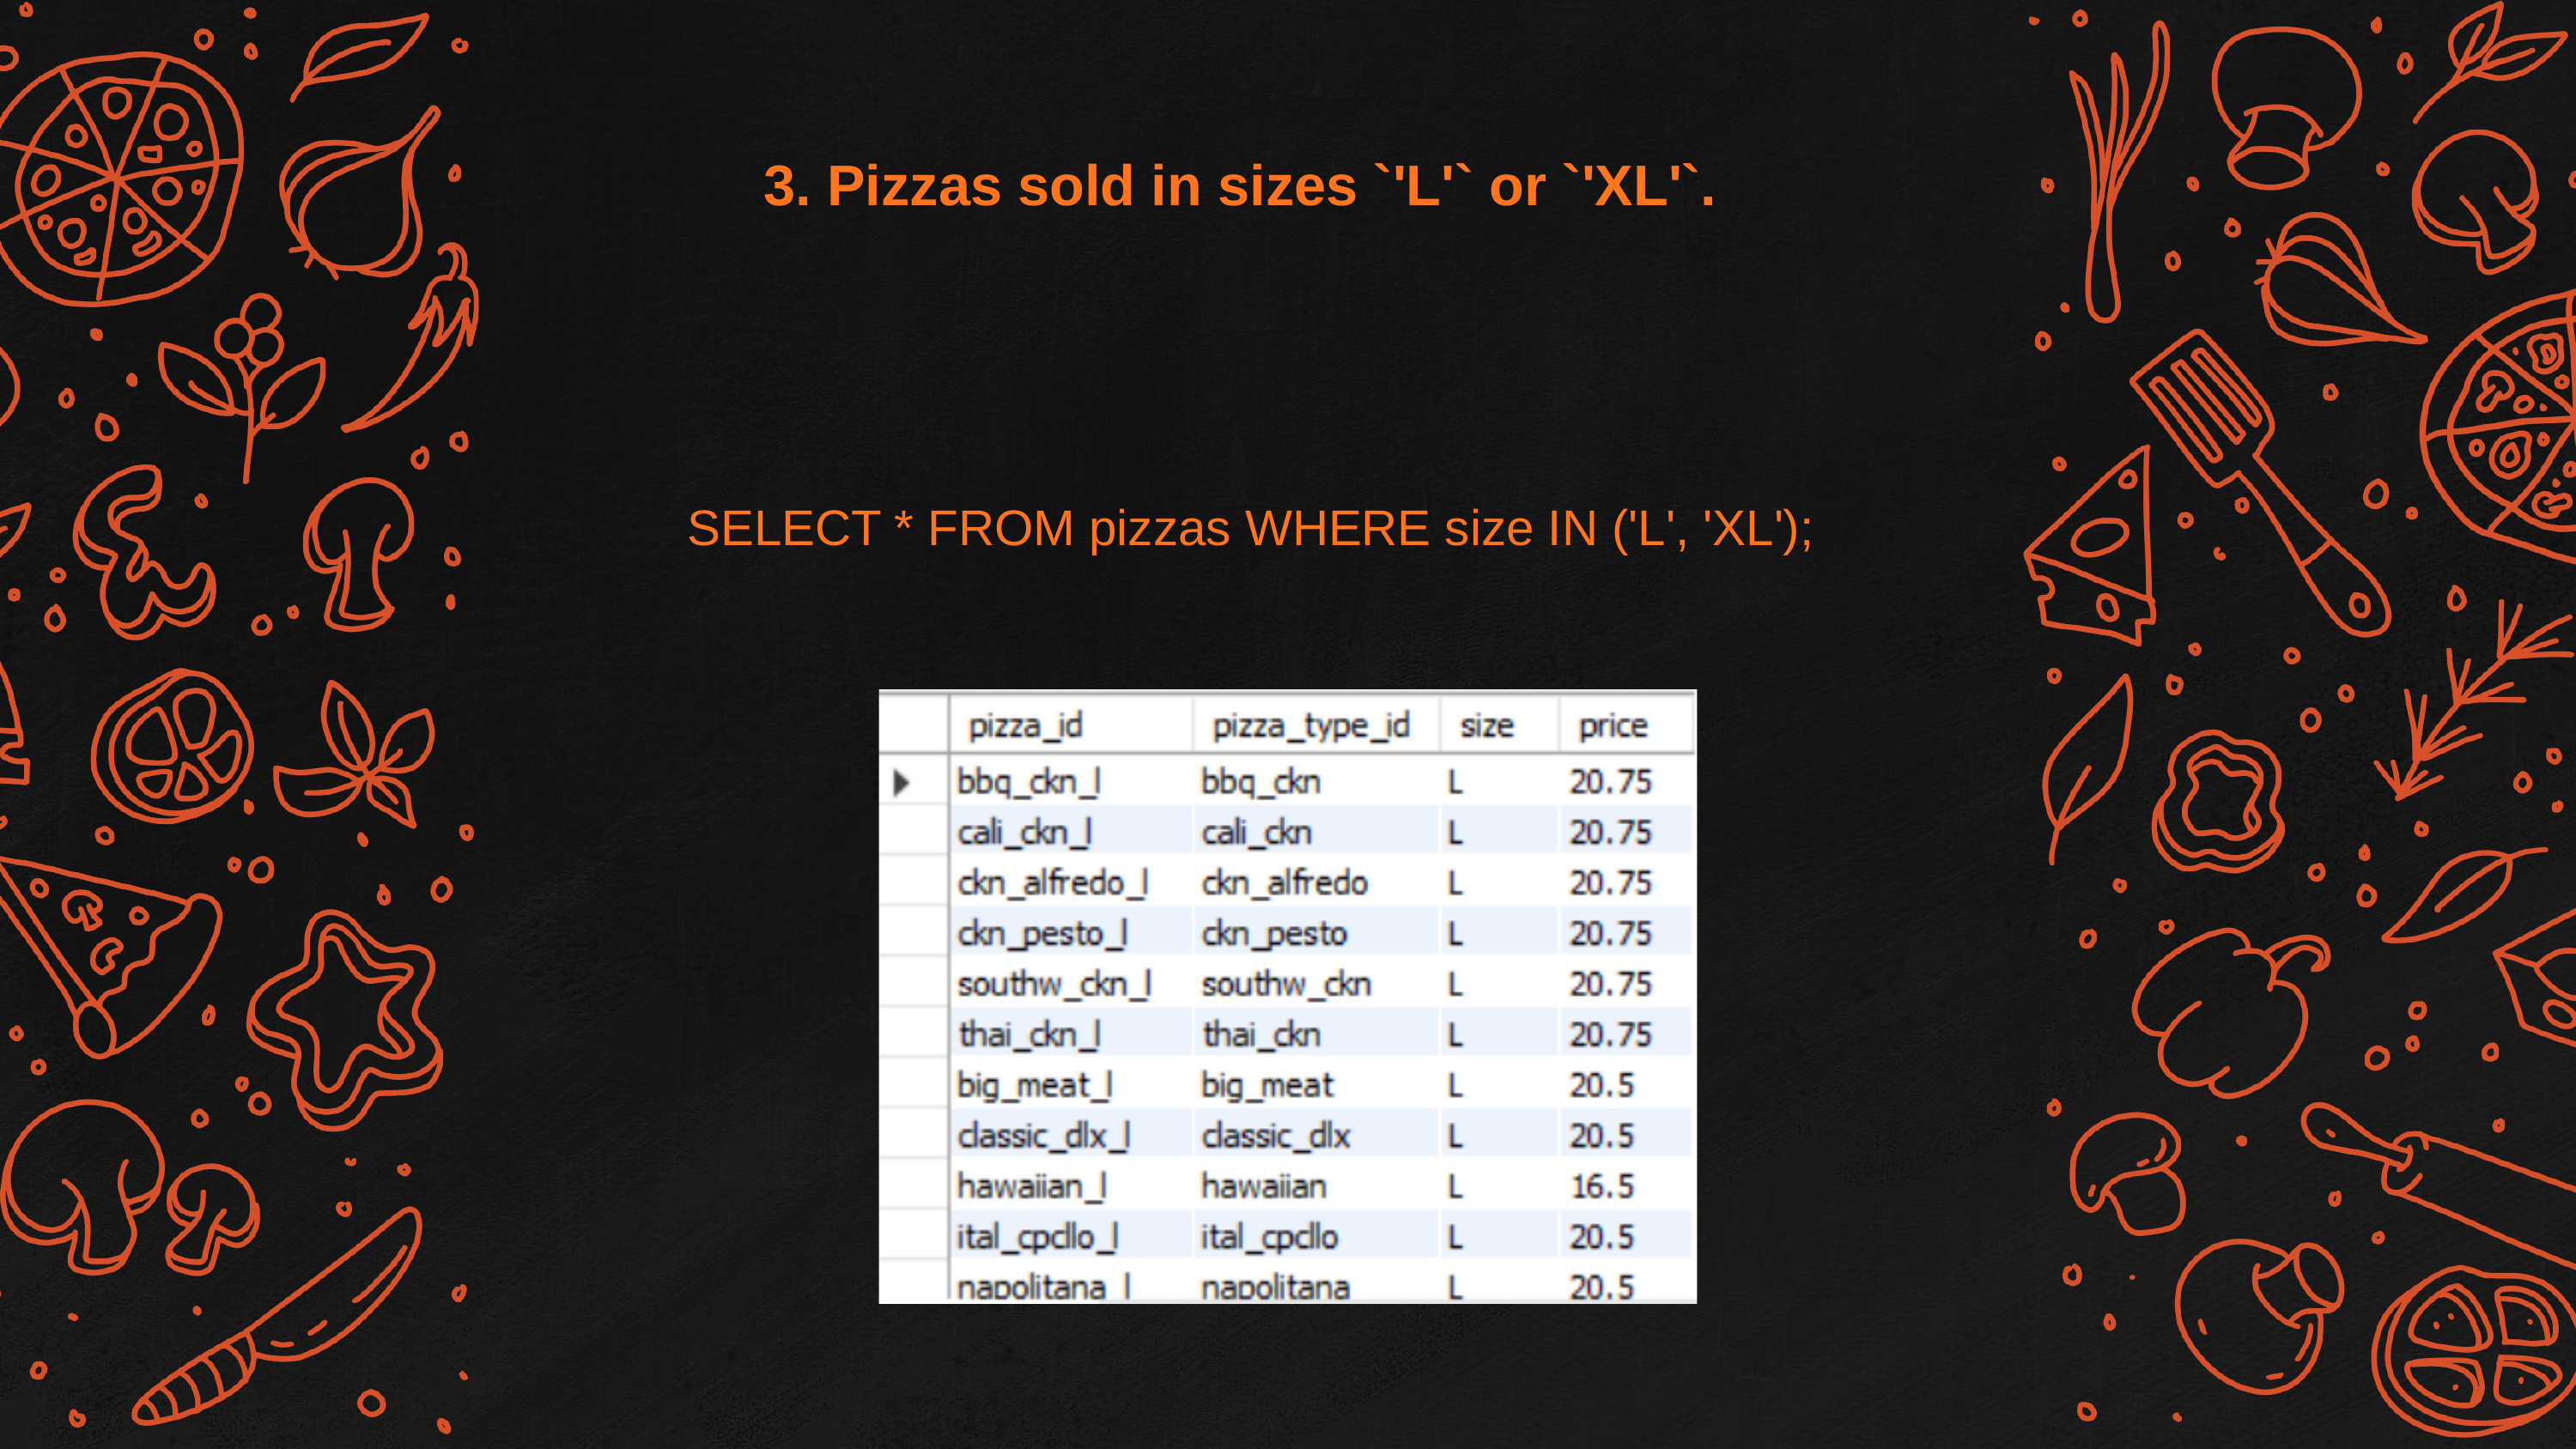

3. Pizzas sold in sizes `'L'` or `'XL'`.
SELECT * FROM pizzas WHERE size IN ('L', 'XL');